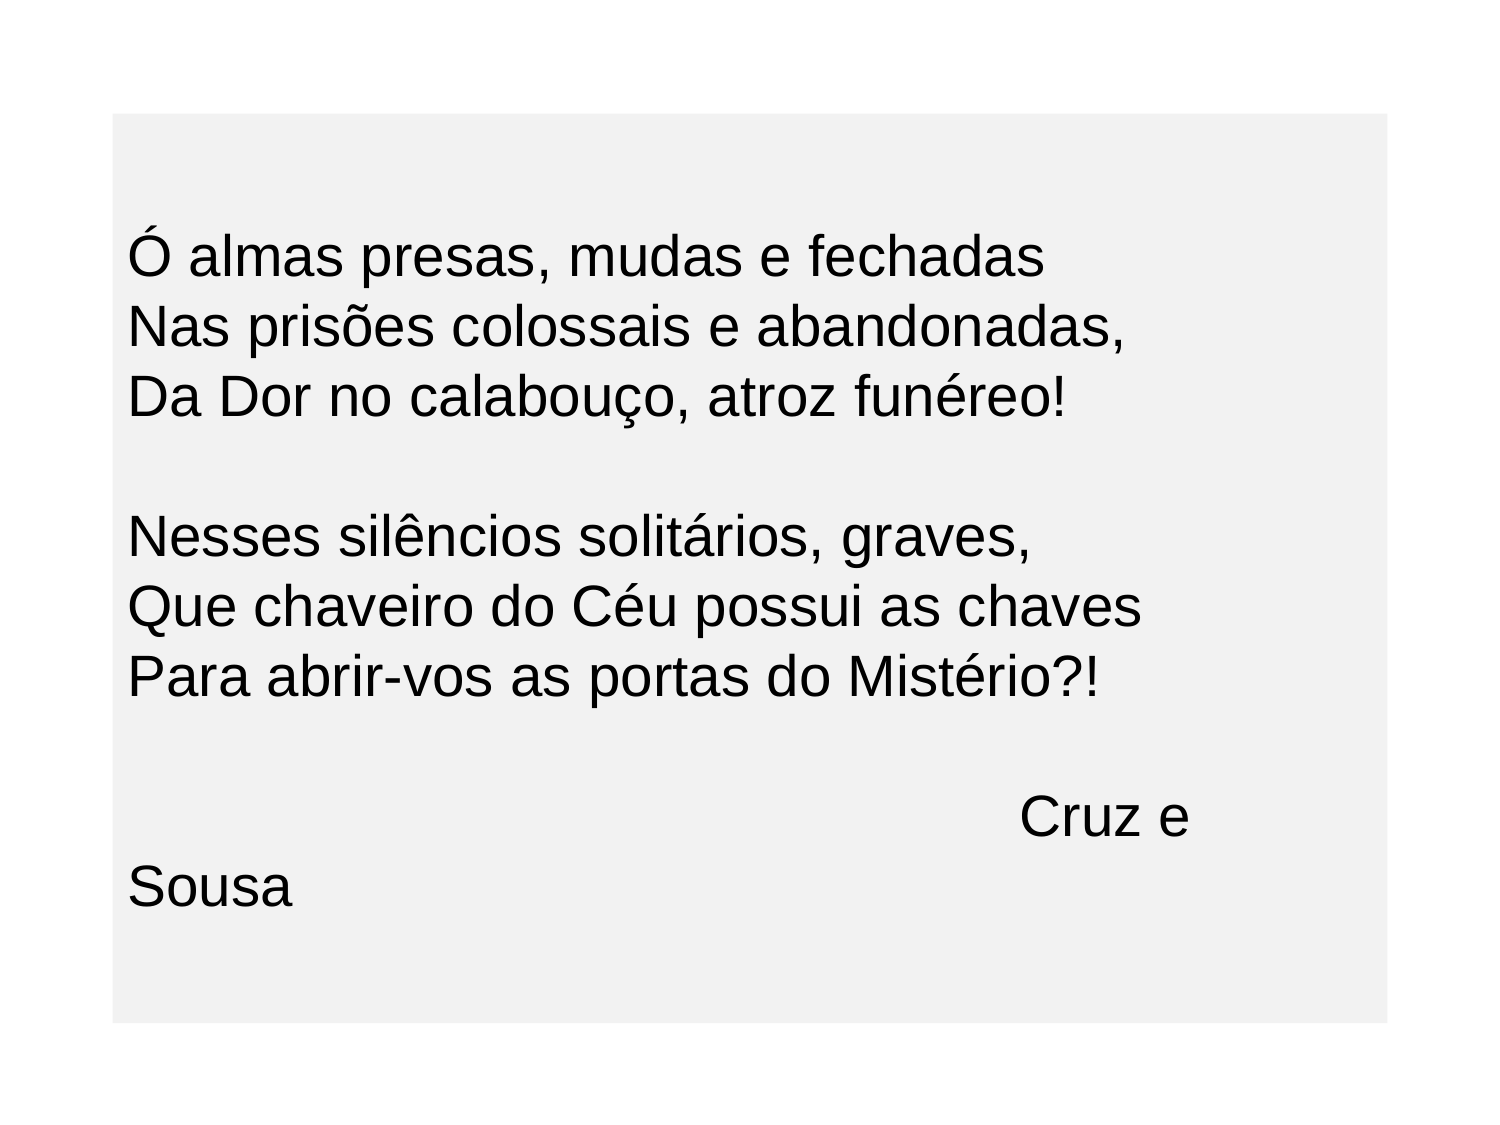

# Ó almas presas, mudas e fechadas Nas prisões colossais e abandonadas, Da Dor no calabouço, atroz funéreo! Nesses silêncios solitários, graves, Que chaveiro do Céu possui as chaves Para abrir-vos as portas do Mistério?! Cruz e Sousa